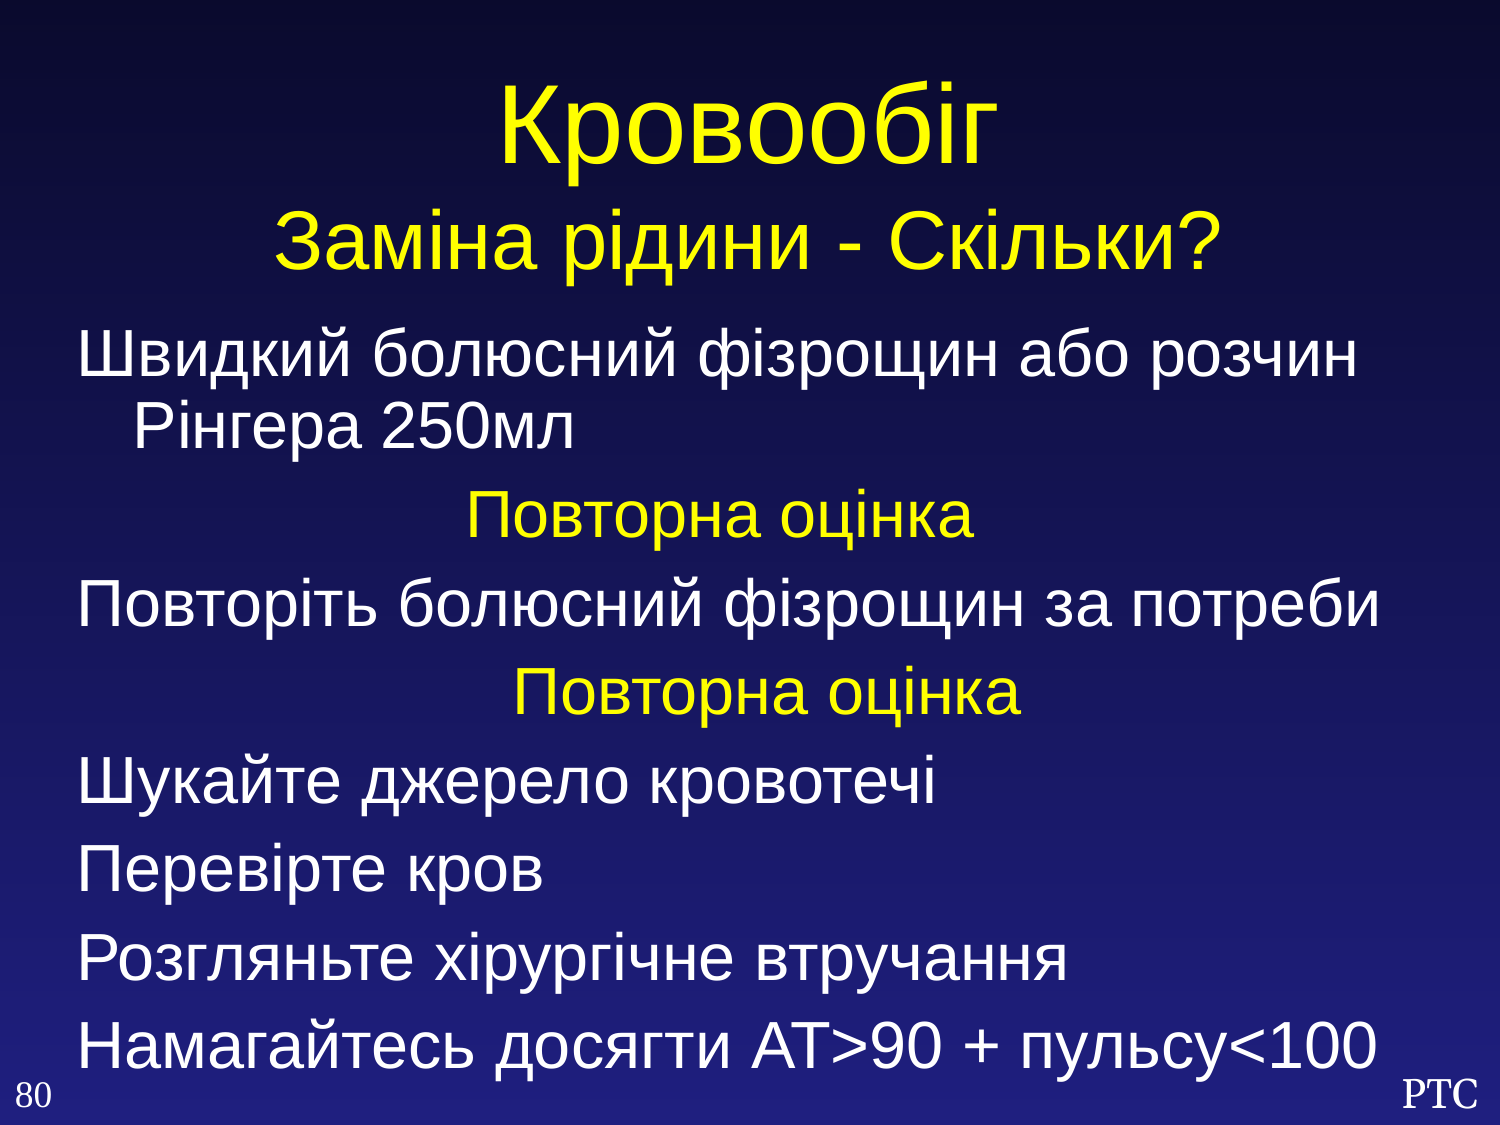

Кровообіг
Заміна рідини - Скільки?
Швидкий болюсний фізрощин або розчин Рінгера 250мл
                     Повторна оцінка
Повторіть болюсний фізрощин за потреби
Повторна оцінка
Шукайте джерело кровотечі
Перевірте кров
Розгляньте хірургічне втручання
Намагайтесь досягти АТ>90 + пульсу<100
80